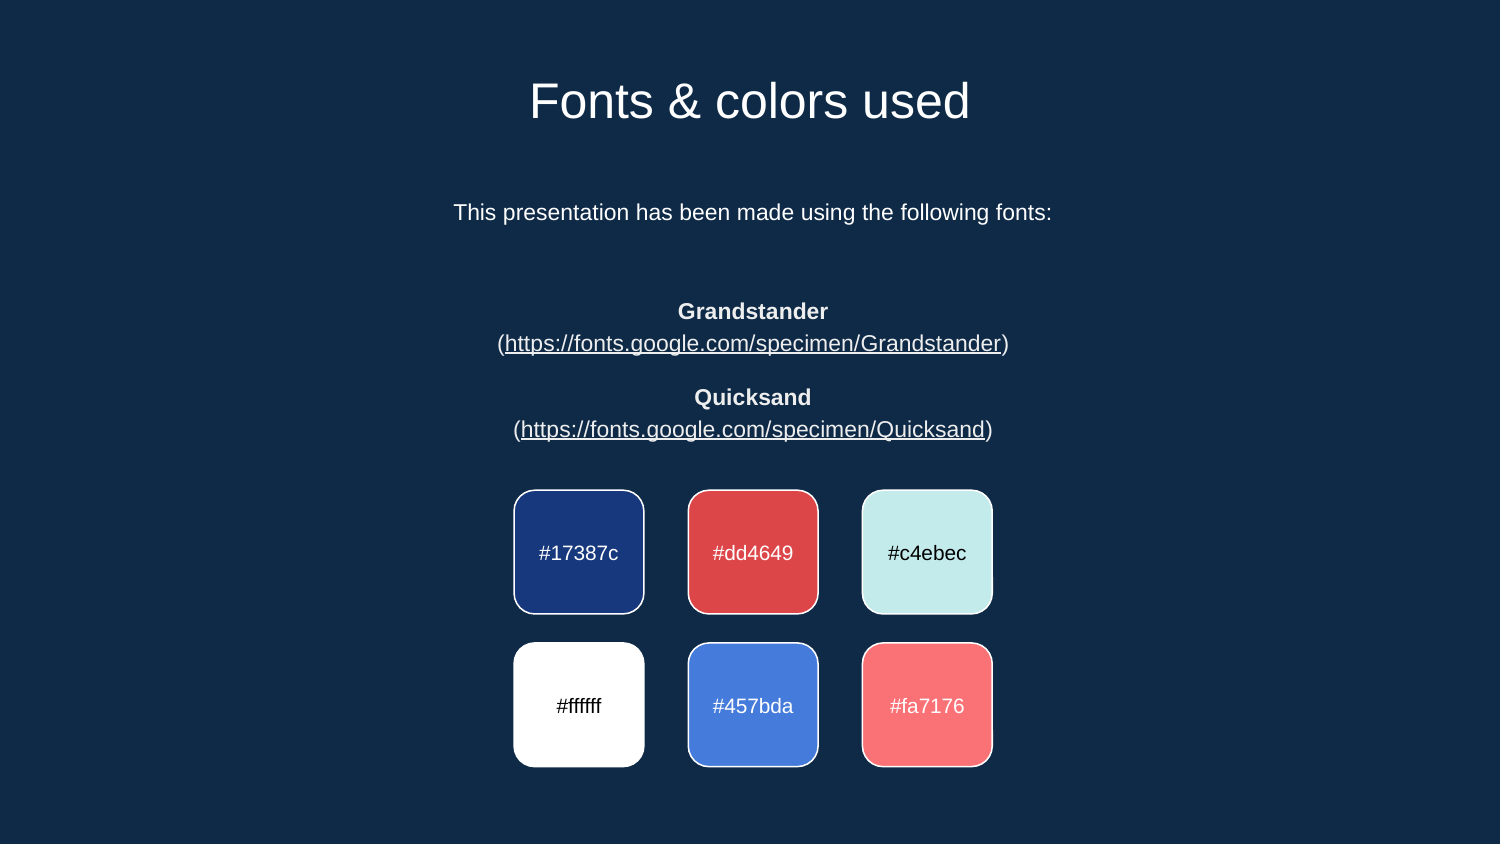

# Fonts & colors used
This presentation has been made using the following fonts:

Grandstander
(https://fonts.google.com/specimen/Grandstander)

Quicksand
(https://fonts.google.com/specimen/Quicksand)

#17387c
#dd4649
#c4ebec

#ffffff
#457bda
#fa7176